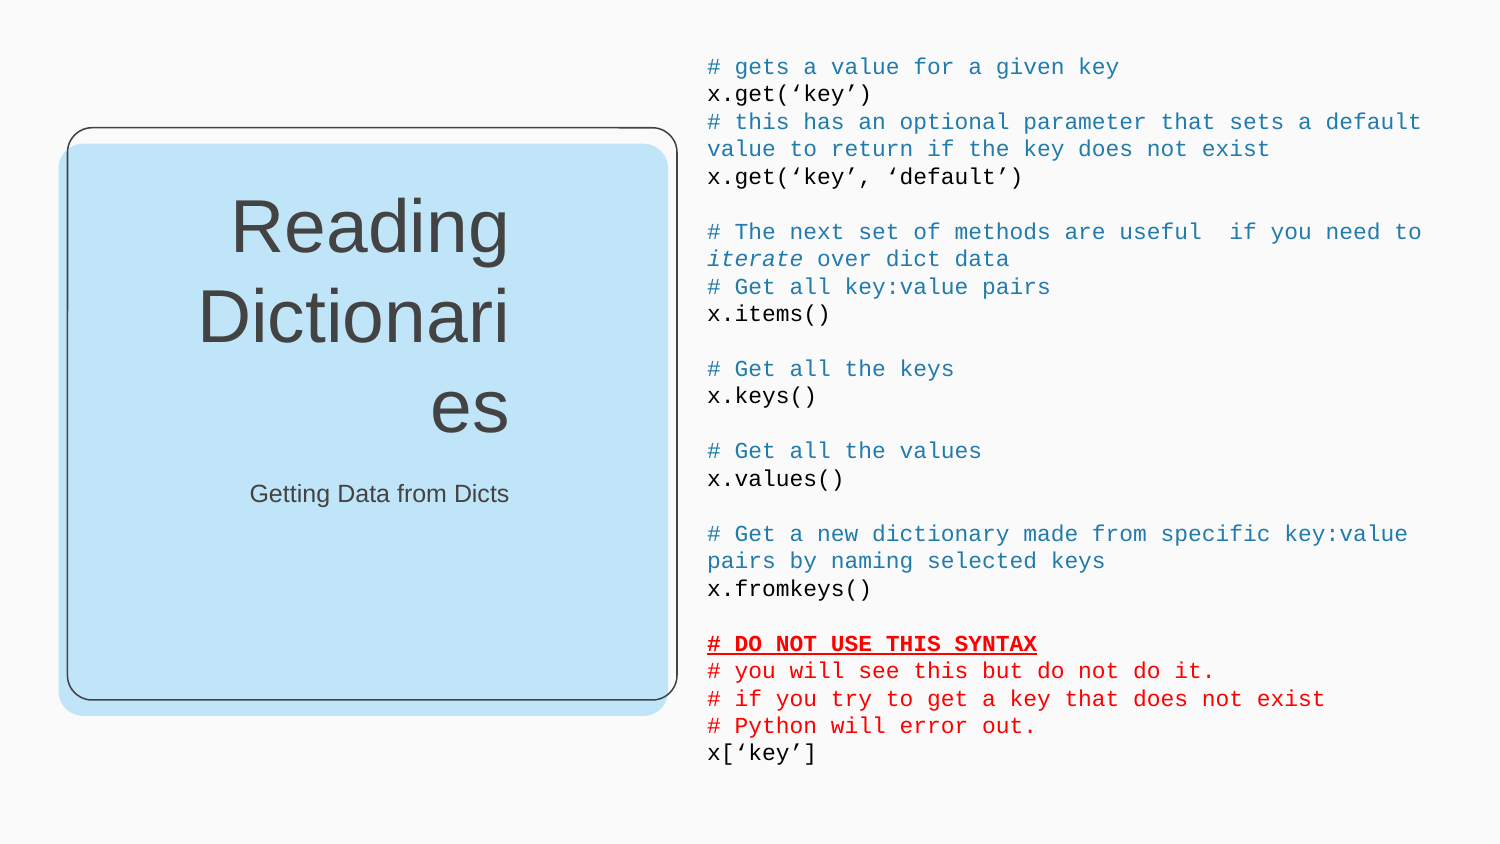

# gets a value for a given key
x.get(‘key’)
# this has an optional parameter that sets a default value to return if the key does not exist
x.get(‘key’, ‘default’)

# The next set of methods are useful  if you need to iterate over dict data
# Get all key:value pairs
x.items()

# Get all the keys
x.keys()

# Get all the values
x.values()

# Get a new dictionary made from specific key:value pairs by naming selected keys
x.fromkeys()

# DO NOT USE THIS SYNTAX
# you will see this but do not do it.
# if you try to get a key that does not exist
# Python will error out.
x[‘key’]

# Reading Dictionaries
Getting Data from Dicts